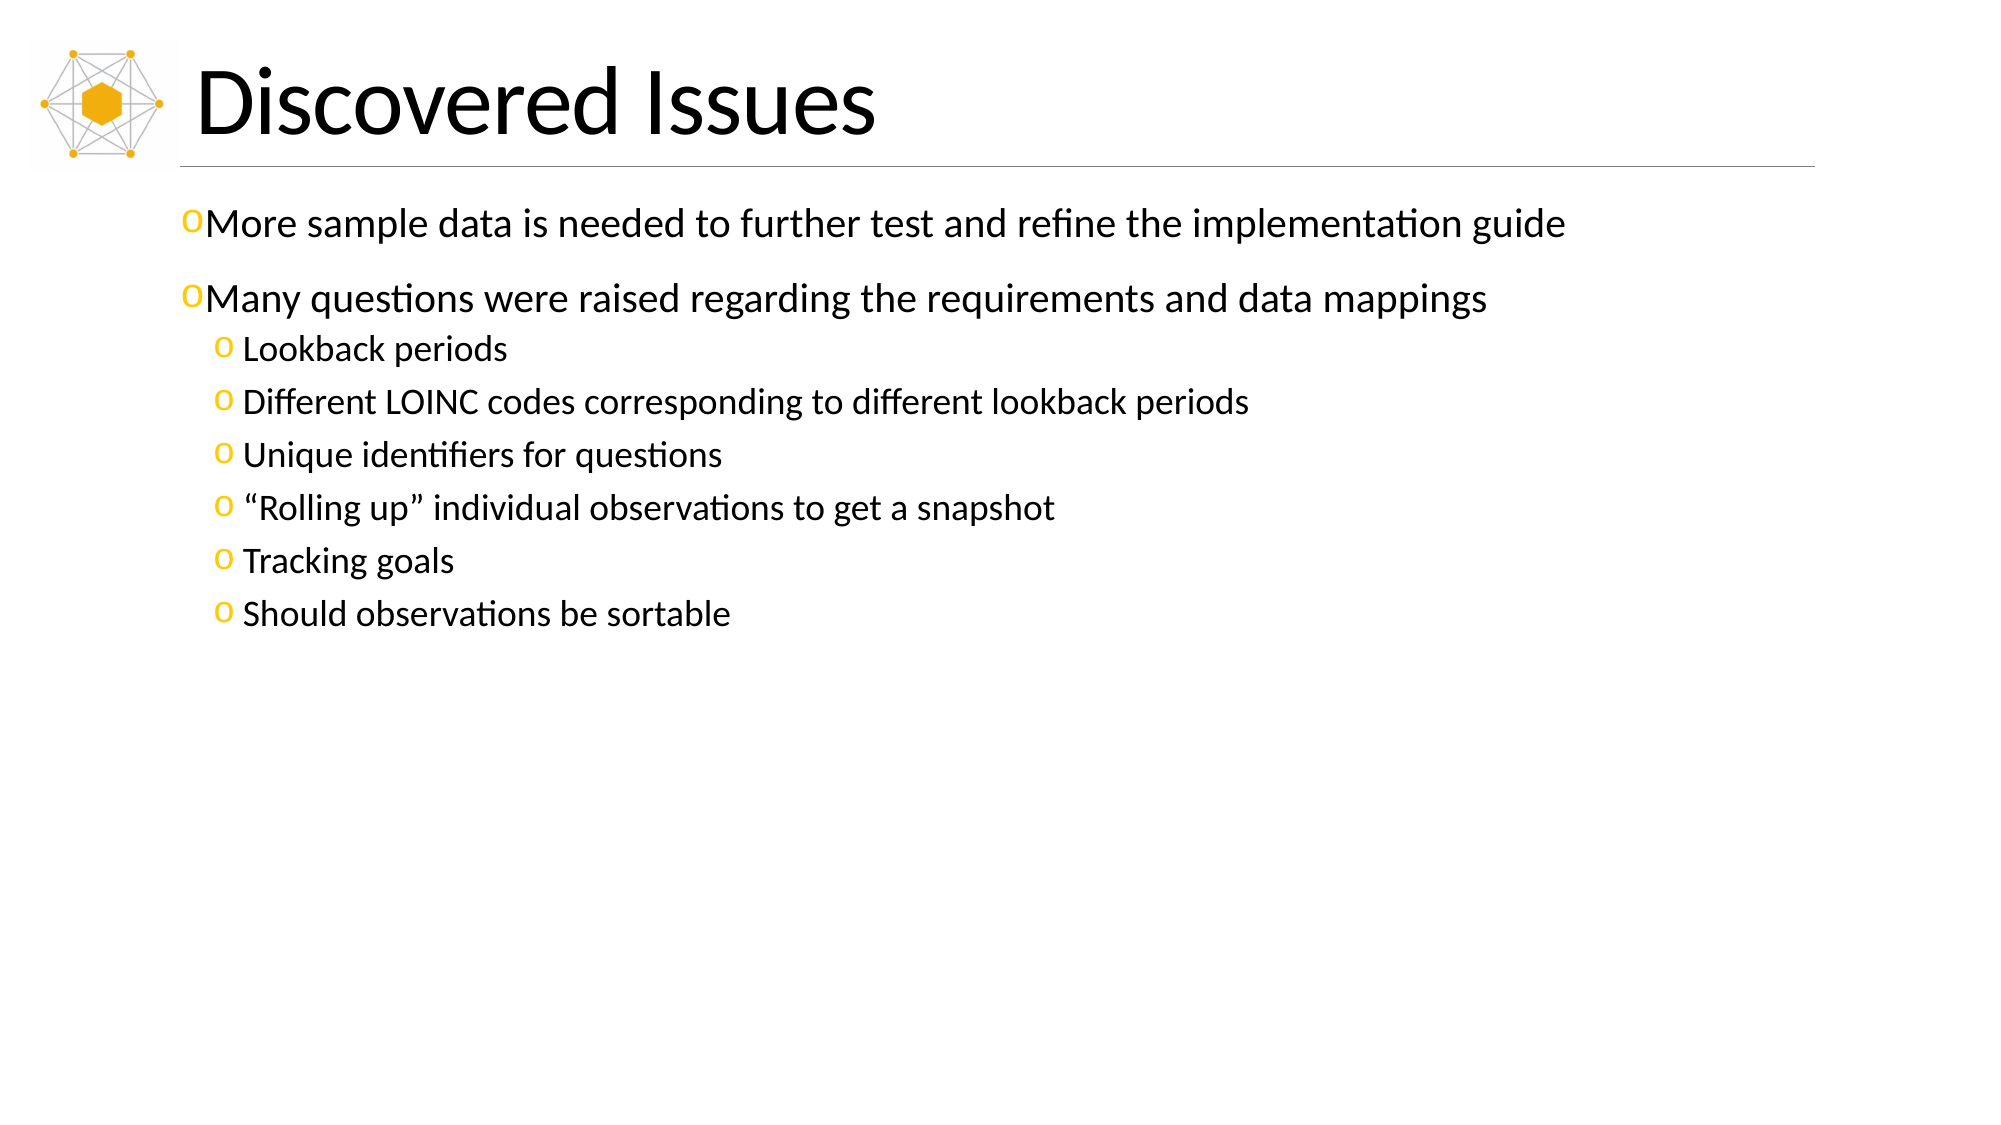

# Discovered Issues
More sample data is needed to further test and refine the implementation guide
Many questions were raised regarding the requirements and data mappings
Lookback periods
Different LOINC codes corresponding to different lookback periods
Unique identifiers for questions
“Rolling up” individual observations to get a snapshot
Tracking goals
Should observations be sortable